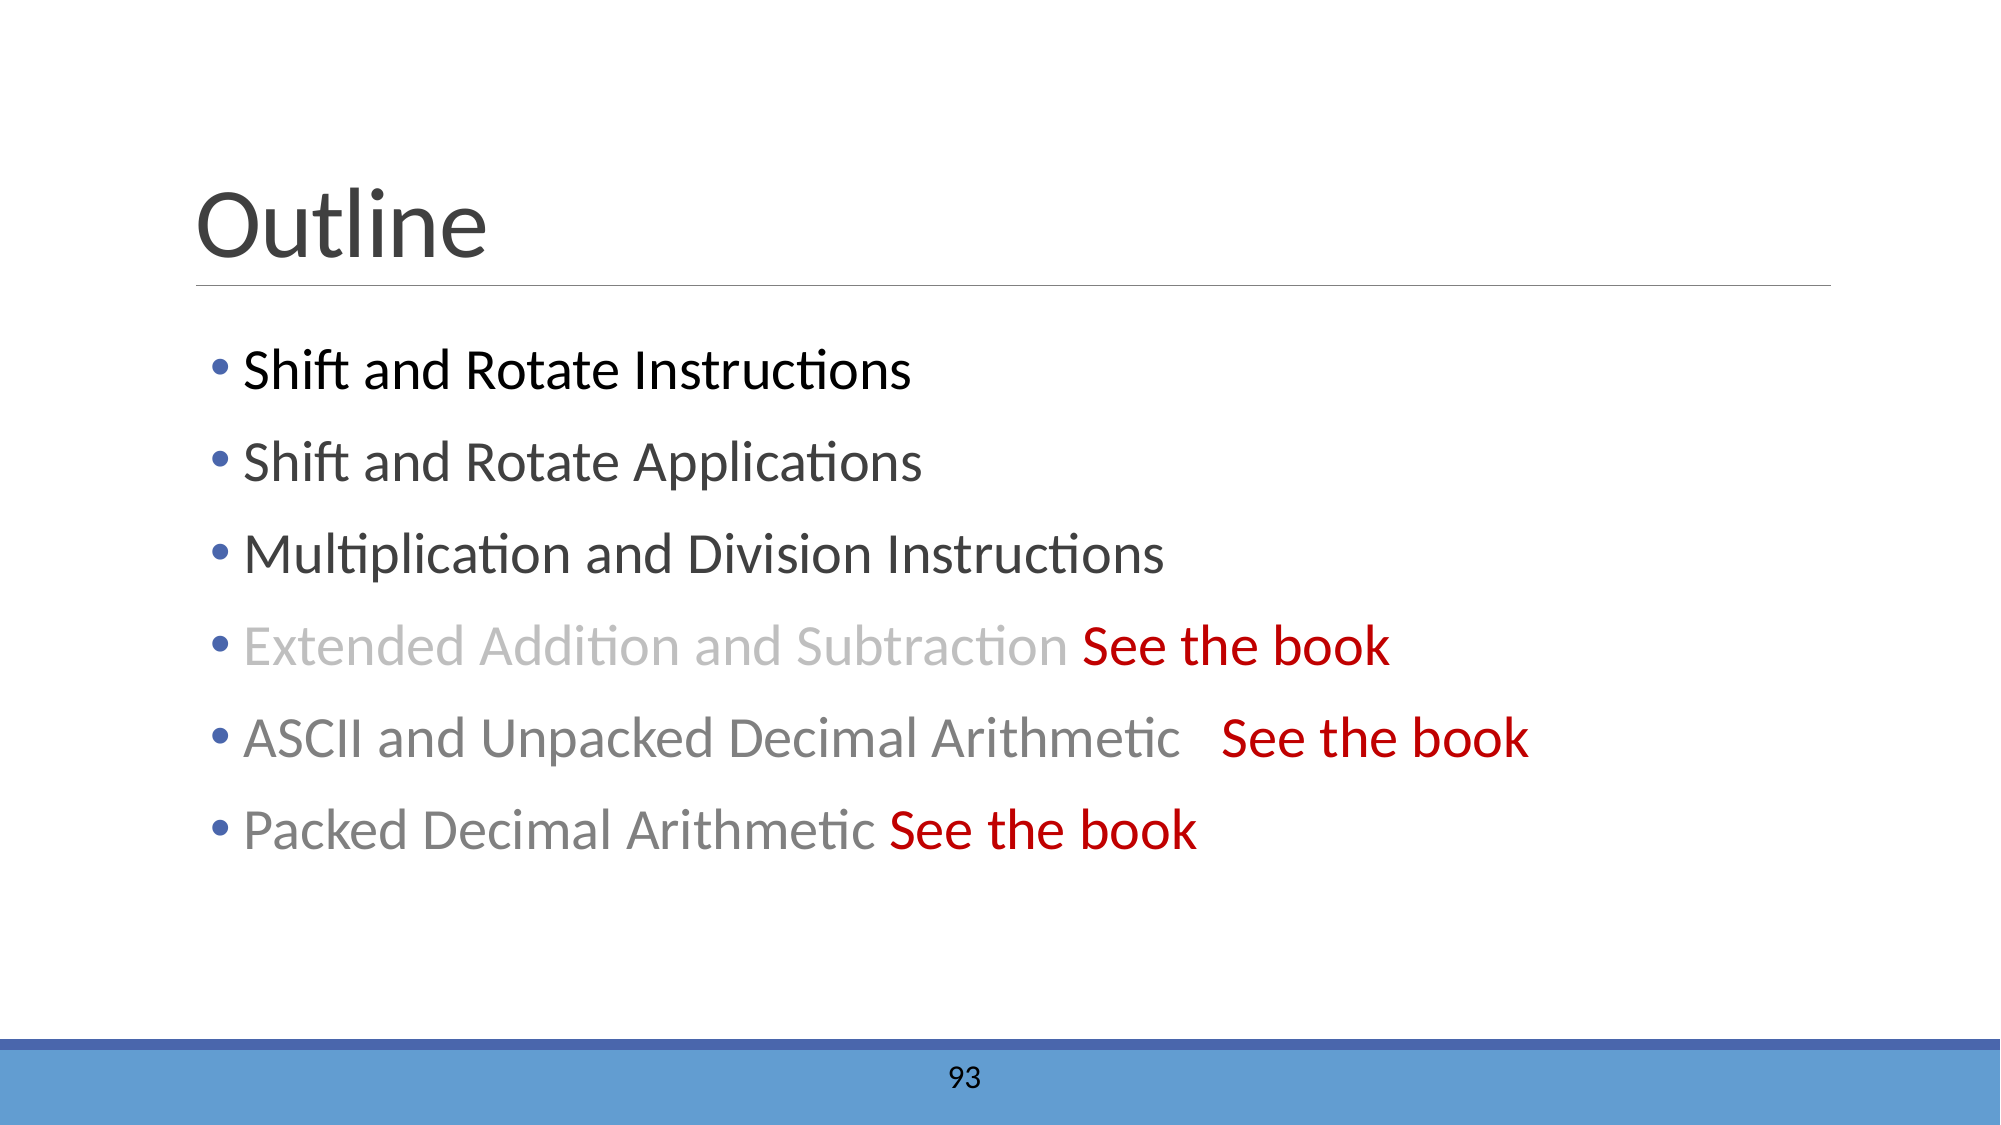

# Outline
 Shift and Rotate Instructions
 Shift and Rotate Applications
 Multiplication and Division Instructions
 Extended Addition and Subtraction See the book
 ASCII and Unpacked Decimal Arithmetic   See the book
 Packed Decimal Arithmetic See the book
93